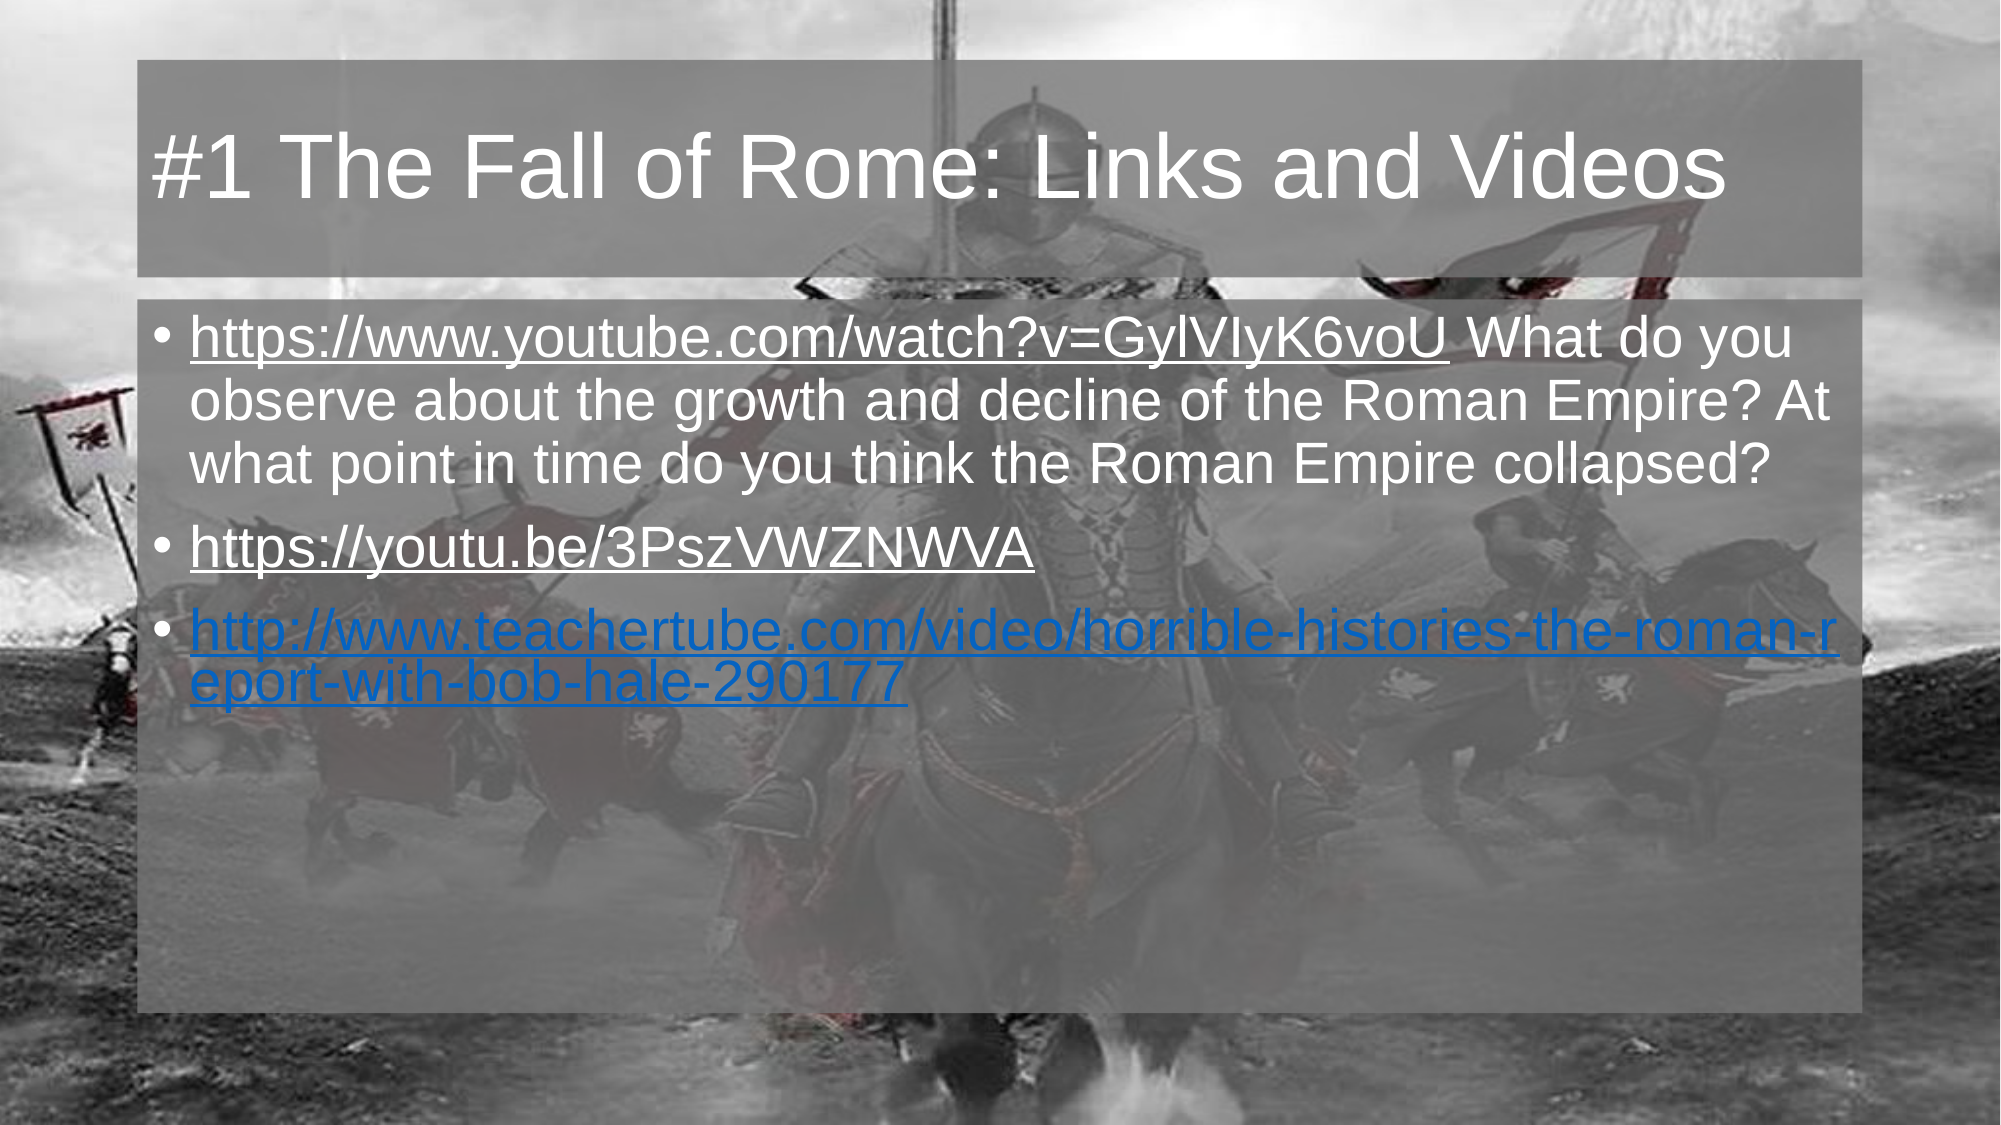

# #1 The Fall of Rome: Links and Videos
https://www.youtube.com/watch?v=GylVIyK6voU What do you observe about the growth and decline of the Roman Empire? At what point in time do you think the Roman Empire collapsed?
https://youtu.be/3PszVWZNWVA
http://www.teachertube.com/video/horrible-histories-the-roman-report-with-bob-hale-290177